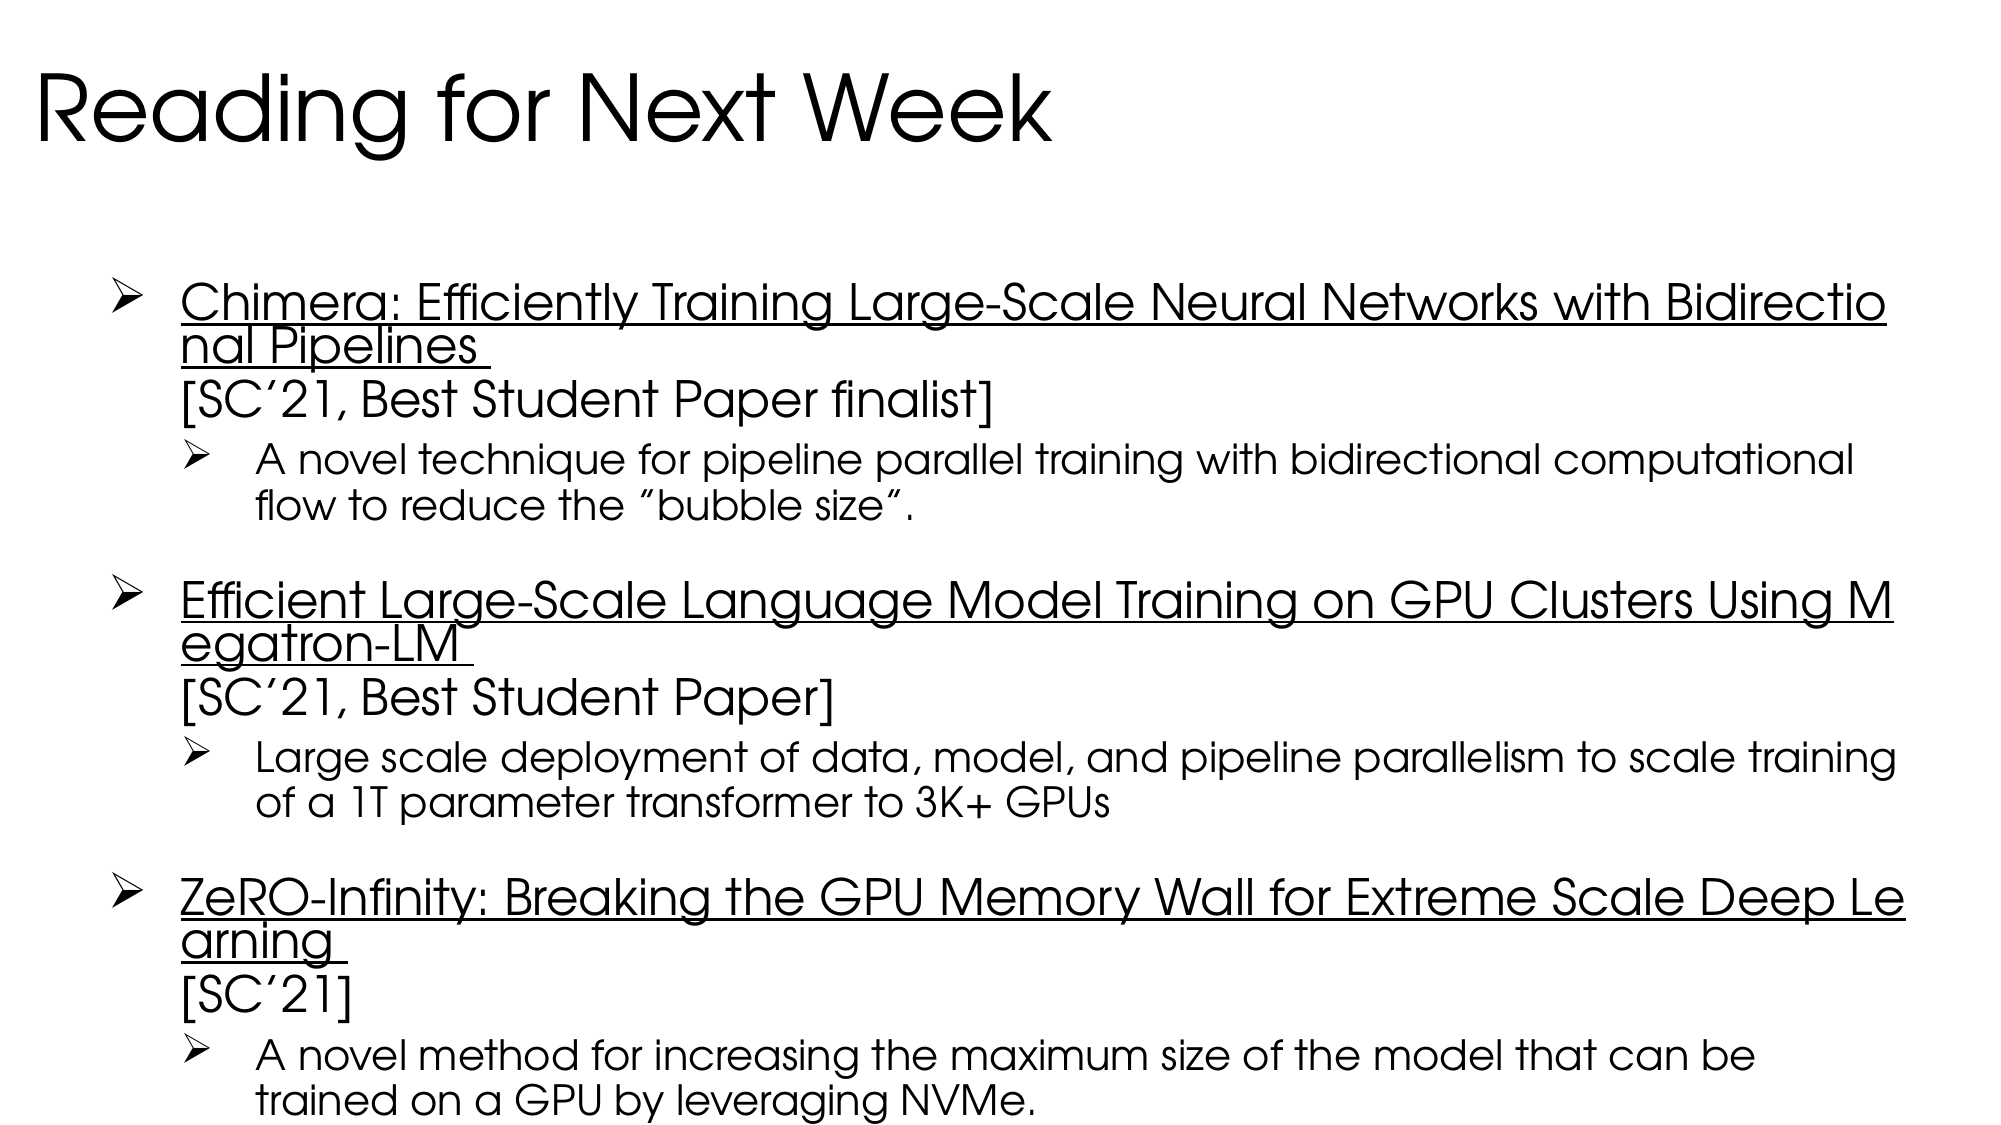

# Reading for Next Week
Chimera: Efficiently Training Large-Scale Neural Networks with Bidirectional Pipelines [SC’21, Best Student Paper finalist]
A novel technique for pipeline parallel training with bidirectional computational flow to reduce the ”bubble size”.
Efficient Large-Scale Language Model Training on GPU Clusters Using Megatron-LM [SC’21, Best Student Paper]
Large scale deployment of data, model, and pipeline parallelism to scale training of a 1T parameter transformer to 3K+ GPUs
ZeRO-Infinity: Breaking the GPU Memory Wall for Extreme Scale Deep Learning [SC’21]
A novel method for increasing the maximum size of the model that can be trained on a GPU by leveraging NVMe.